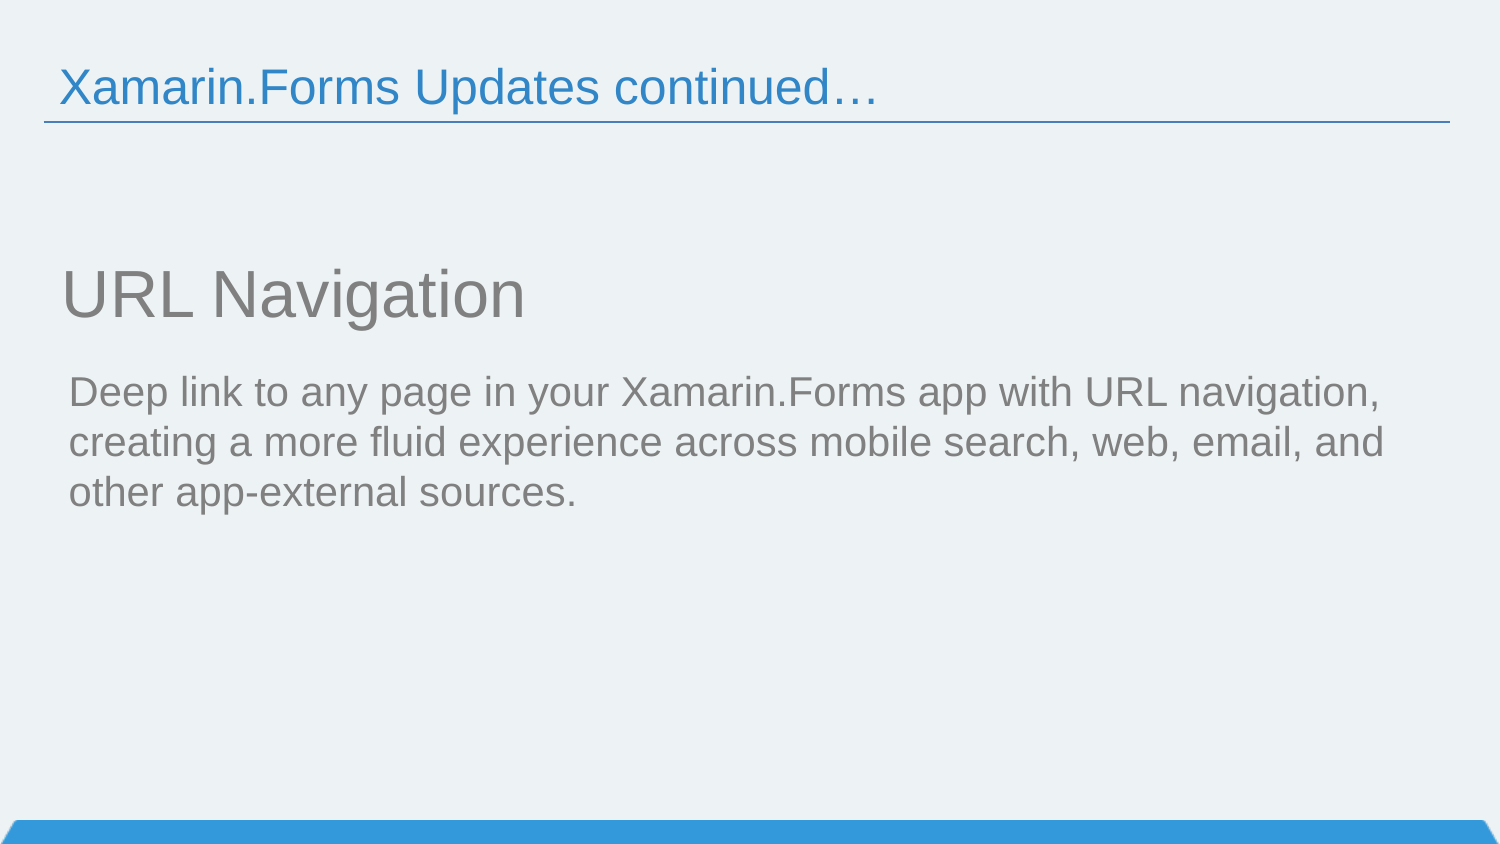

# Xamarin.Forms Updates continued…

URL Navigation
Deep link to any page in your Xamarin.Forms app with URL navigation, creating a more fluid experience across mobile search, web, email, and other app-external sources.